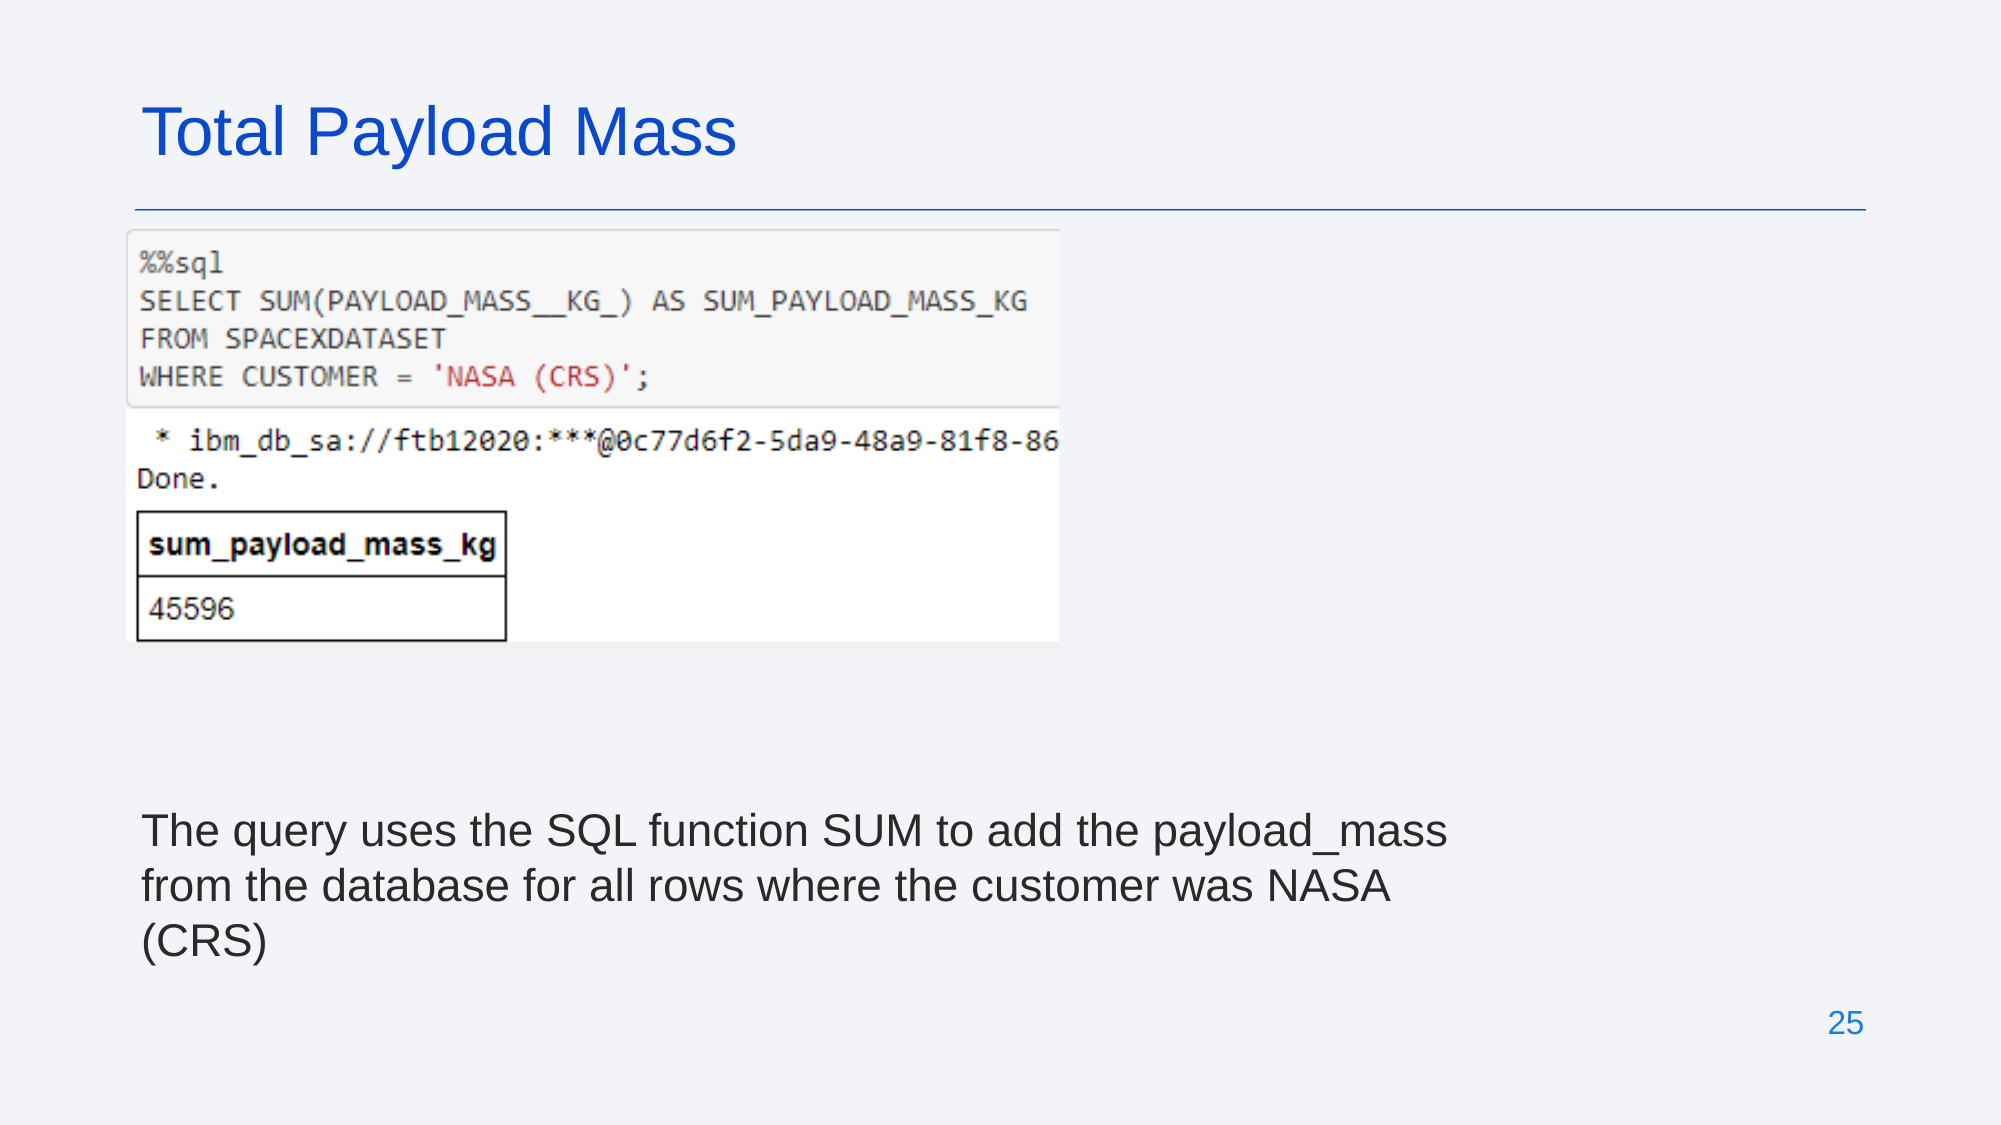

Total Payload Mass

The query uses the SQL function SUM to add the payload_mass from the database for all rows where the customer was NASA (CRS)
25